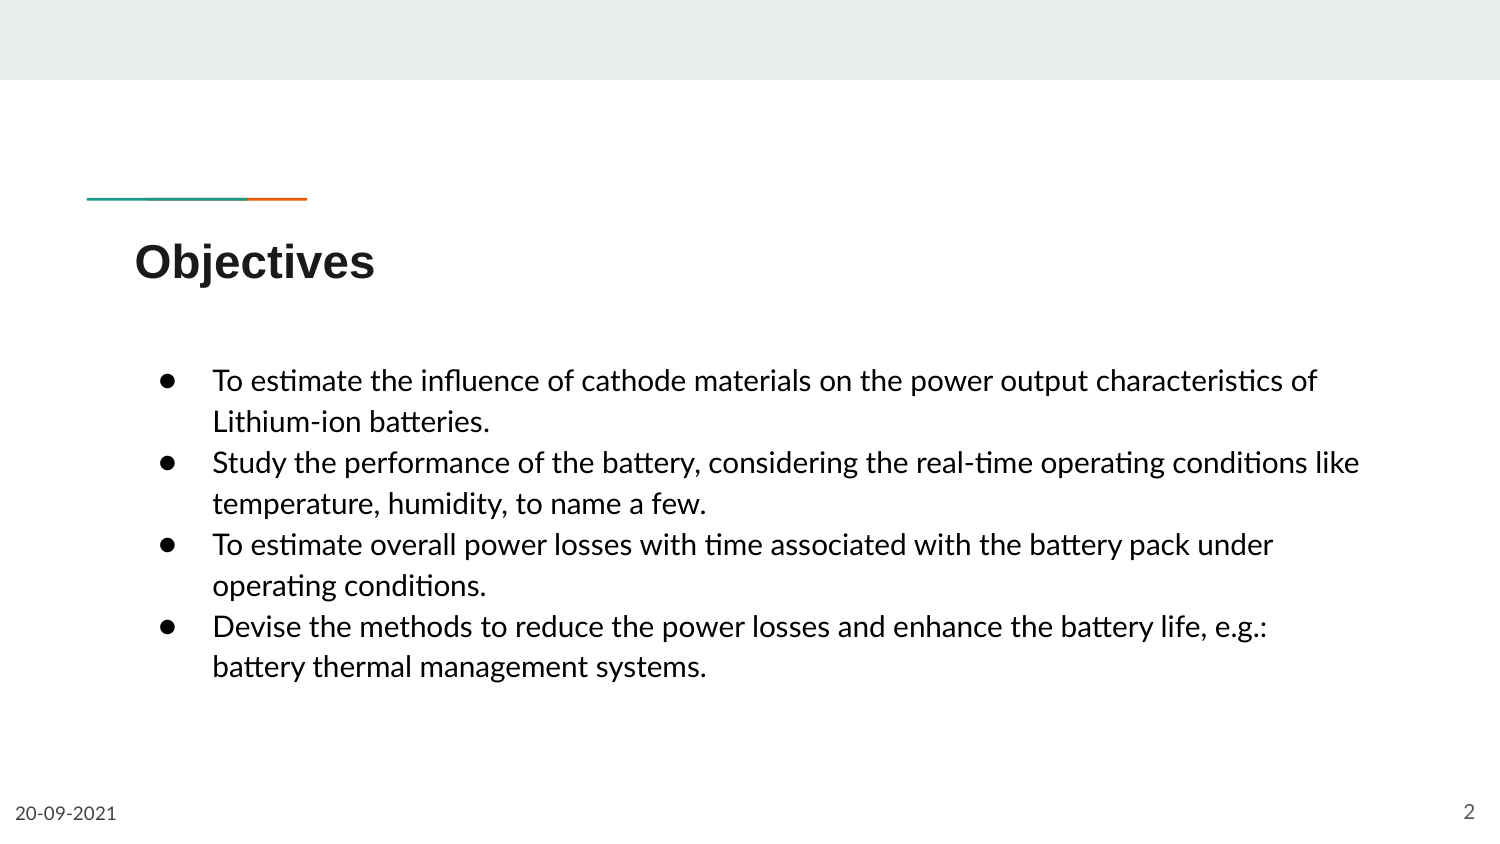

# Objectives
To estimate the influence of cathode materials on the power output characteristics of Lithium-ion batteries.
Study the performance of the battery, considering the real-time operating conditions like temperature, humidity, to name a few.
To estimate overall power losses with time associated with the battery pack under operating conditions.
Devise the methods to reduce the power losses and enhance the battery life, e.g.: battery thermal management systems.

2
20-09-2021